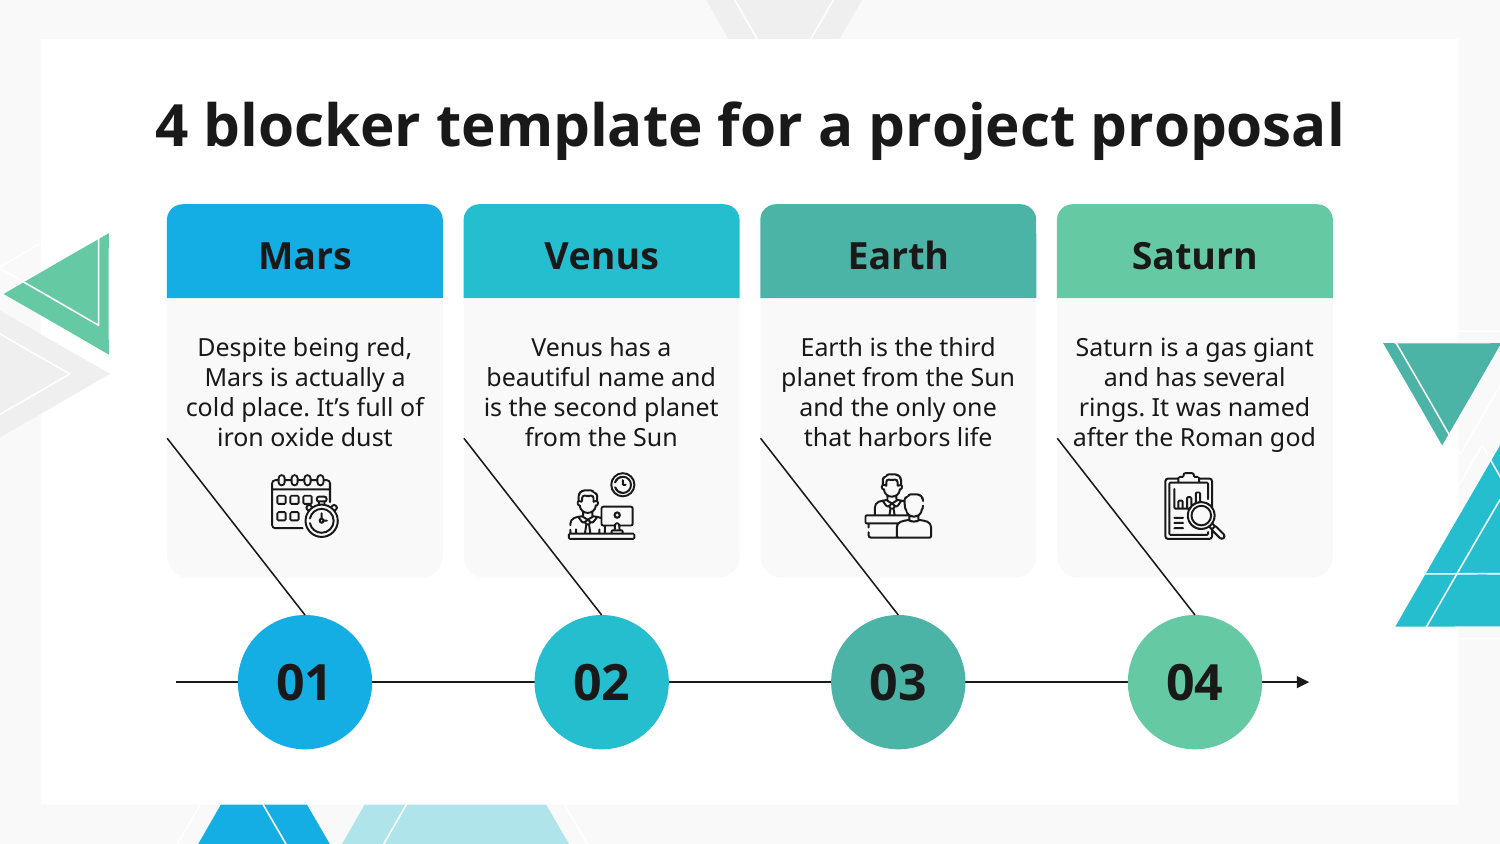

# 4 blocker template for a project proposal

Mars
Venus
Earth
Saturn

Despite being red, Mars is actually a cold place. It’s full of iron oxide dust
Venus has a beautiful name and is the second planet from the Sun
Earth is the third planet from the Sun and the only one that harbors life
Saturn is a gas giant and has several rings. It was named after the Roman god

01
02
03
04